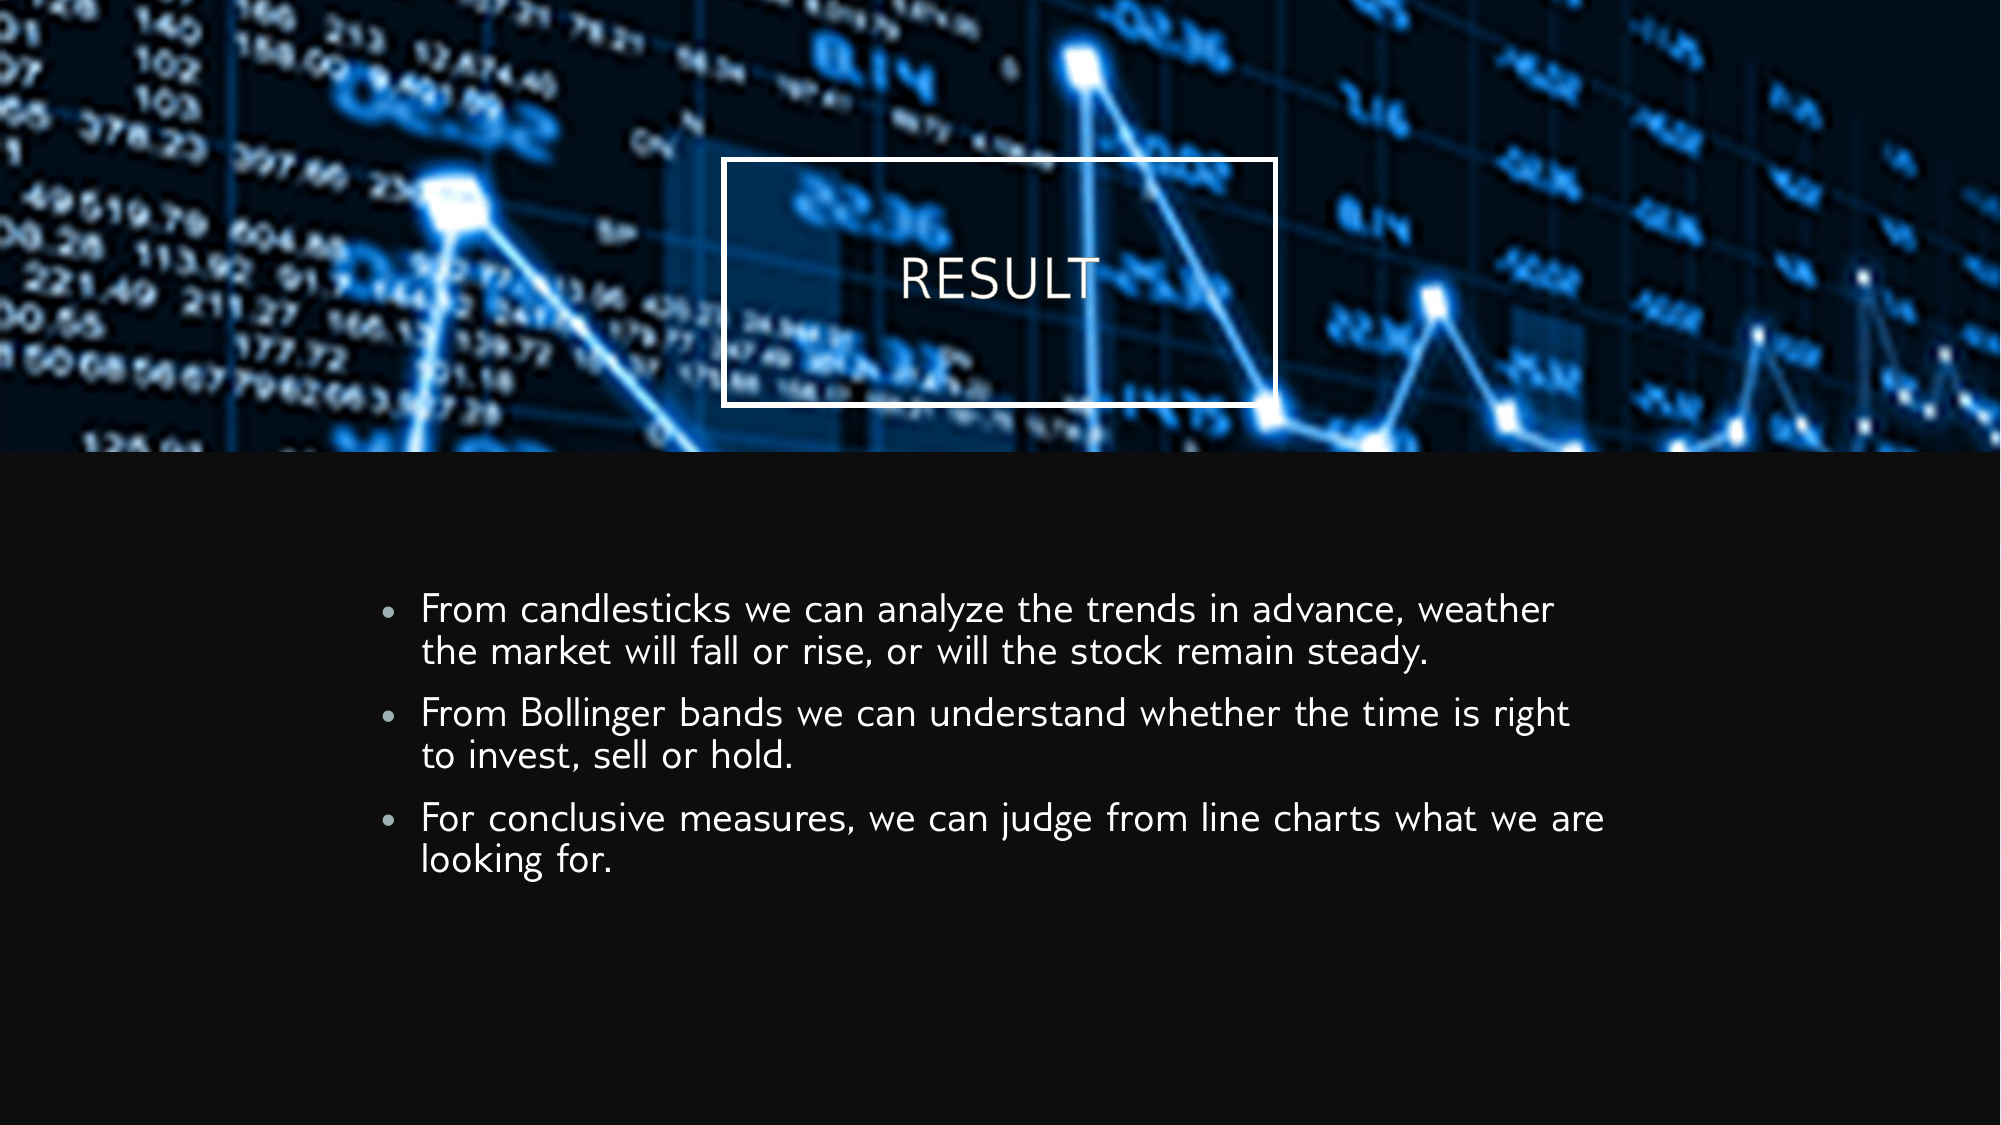

# Result

From candlesticks we can analyze the trends in advance, weather the market will fall or rise, or will the stock remain steady.
From Bollinger bands we can understand whether the time is right to invest, sell or hold.
For conclusive measures, we can judge from line charts what we are looking for.